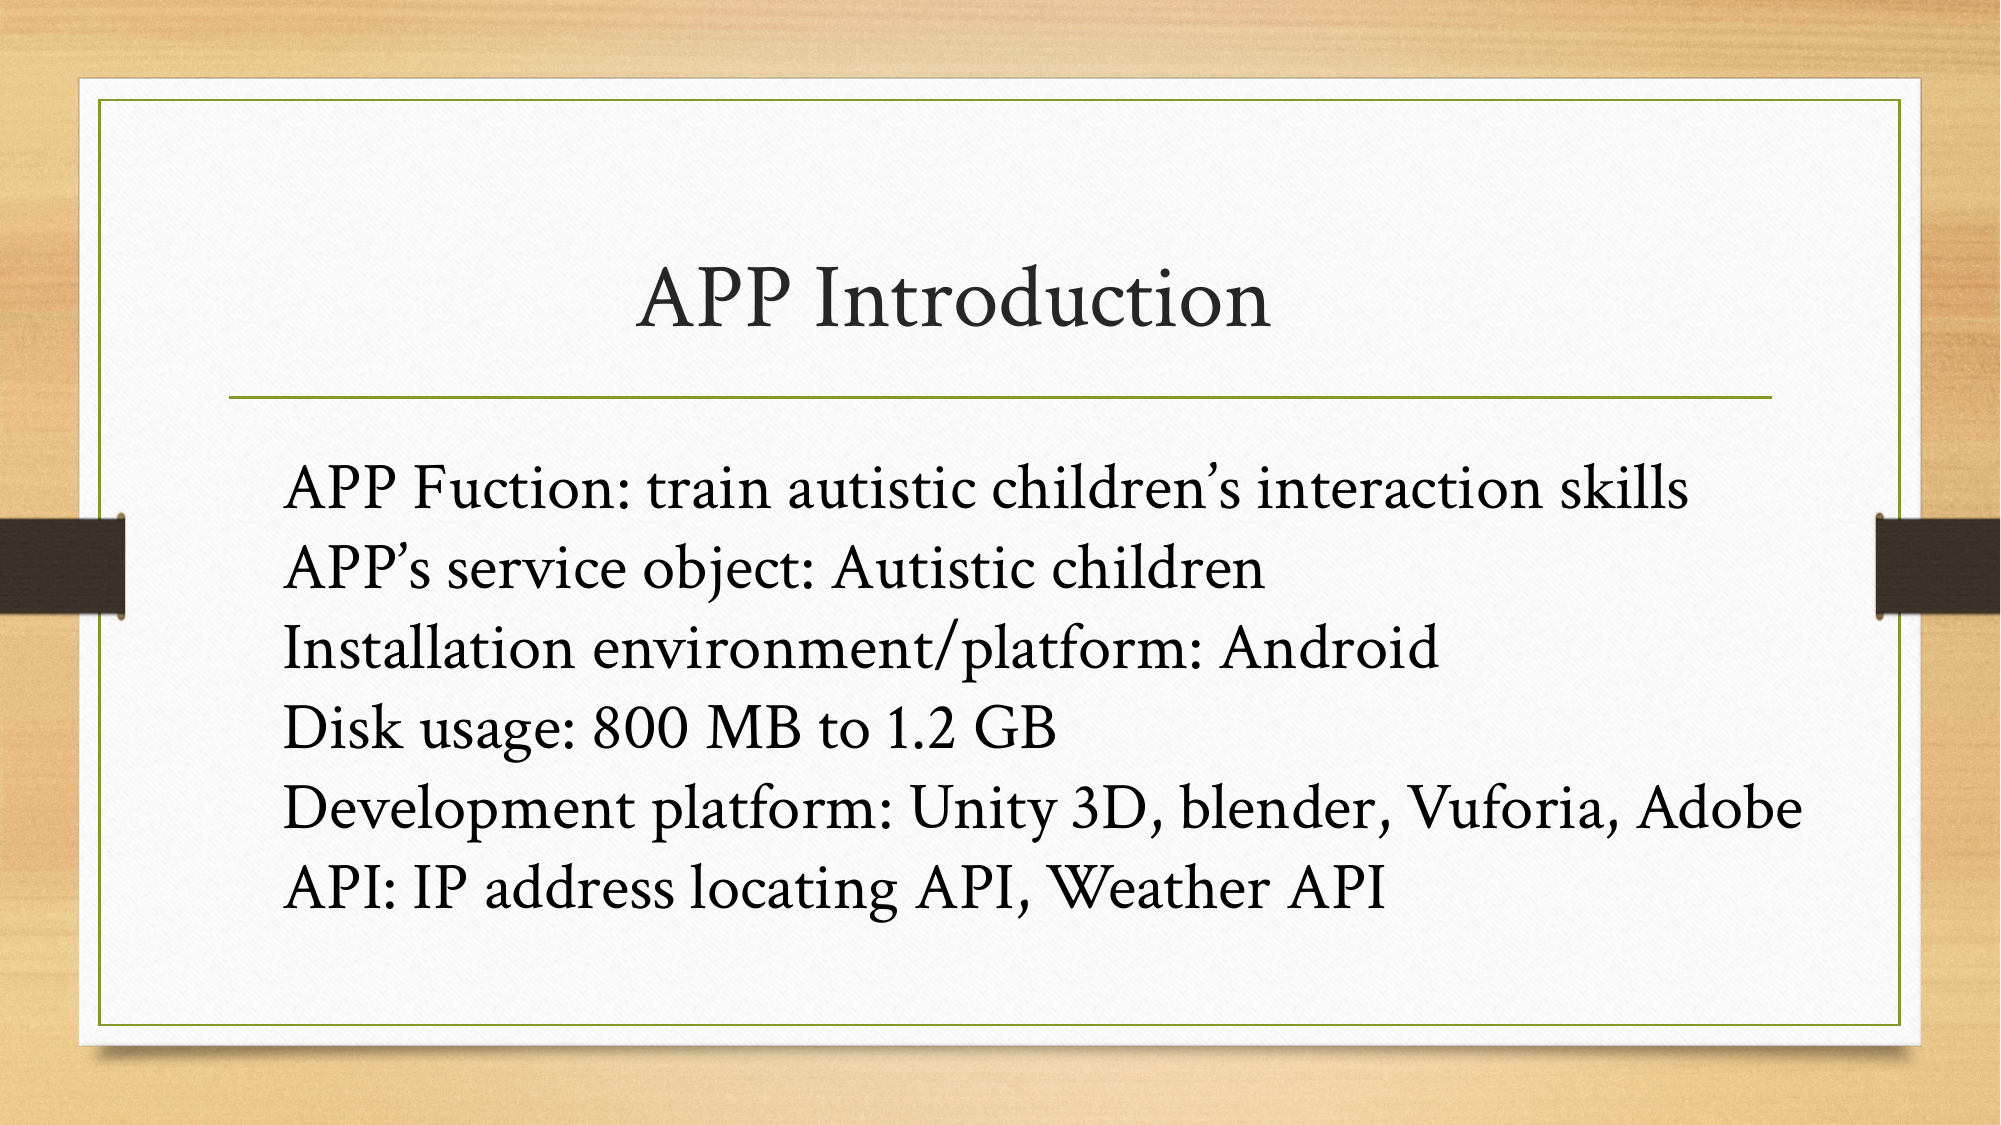

# APP Introduction
APP Fuction: train autistic children’s interaction skills
APP’s service object: Autistic children
Installation environment/platform: Android
Disk usage: 800 MB to 1.2 GB
Development platform: Unity 3D, blender, Vuforia, Adobe
API: IP address locating API, Weather API